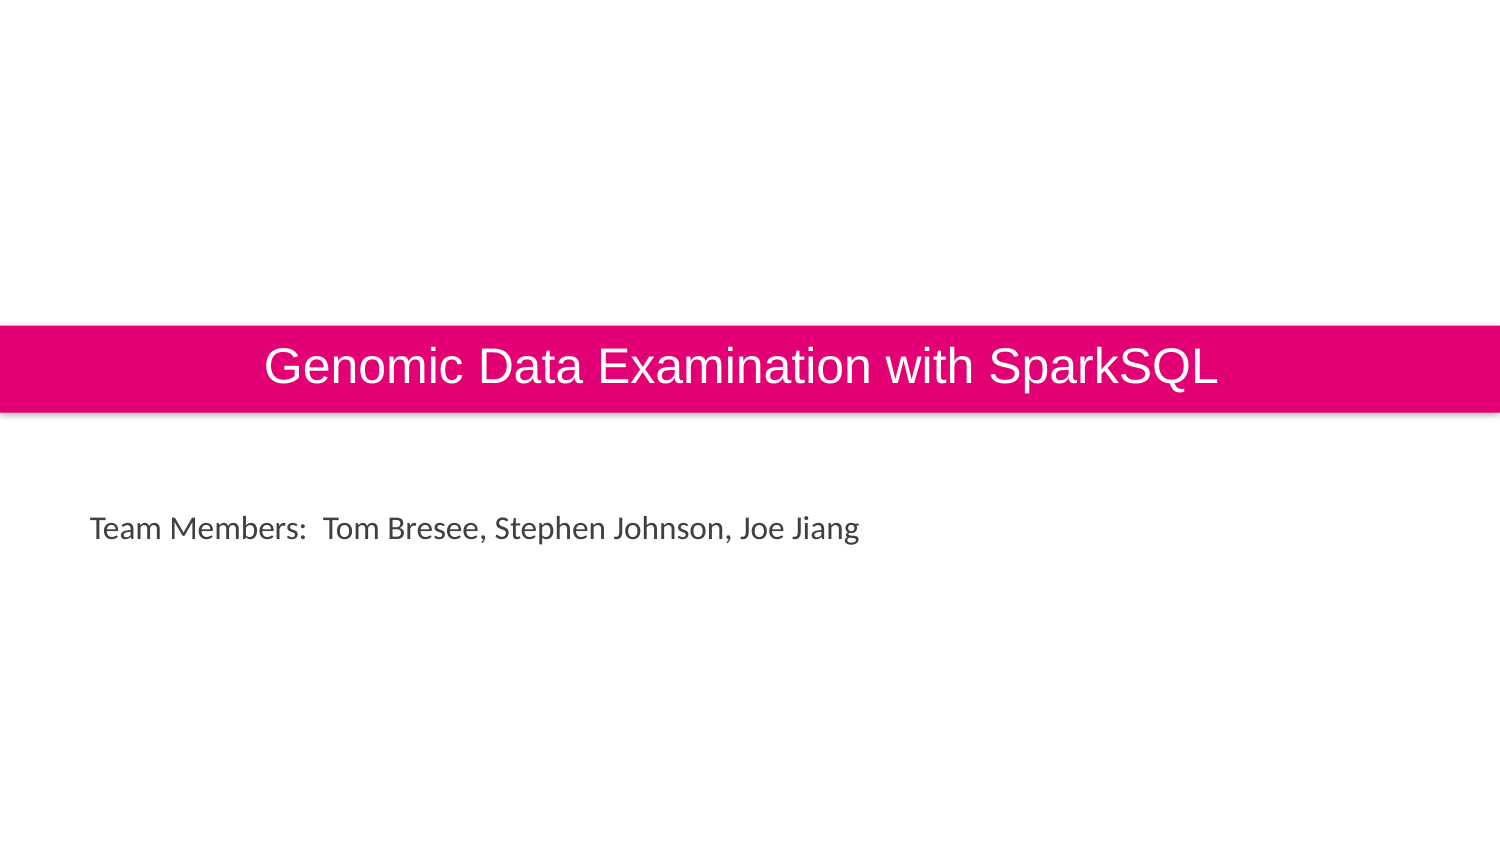

# Genomic Data Examination with SparkSQL

Team Members:  Tom Bresee, Stephen Johnson, Joe Jiang